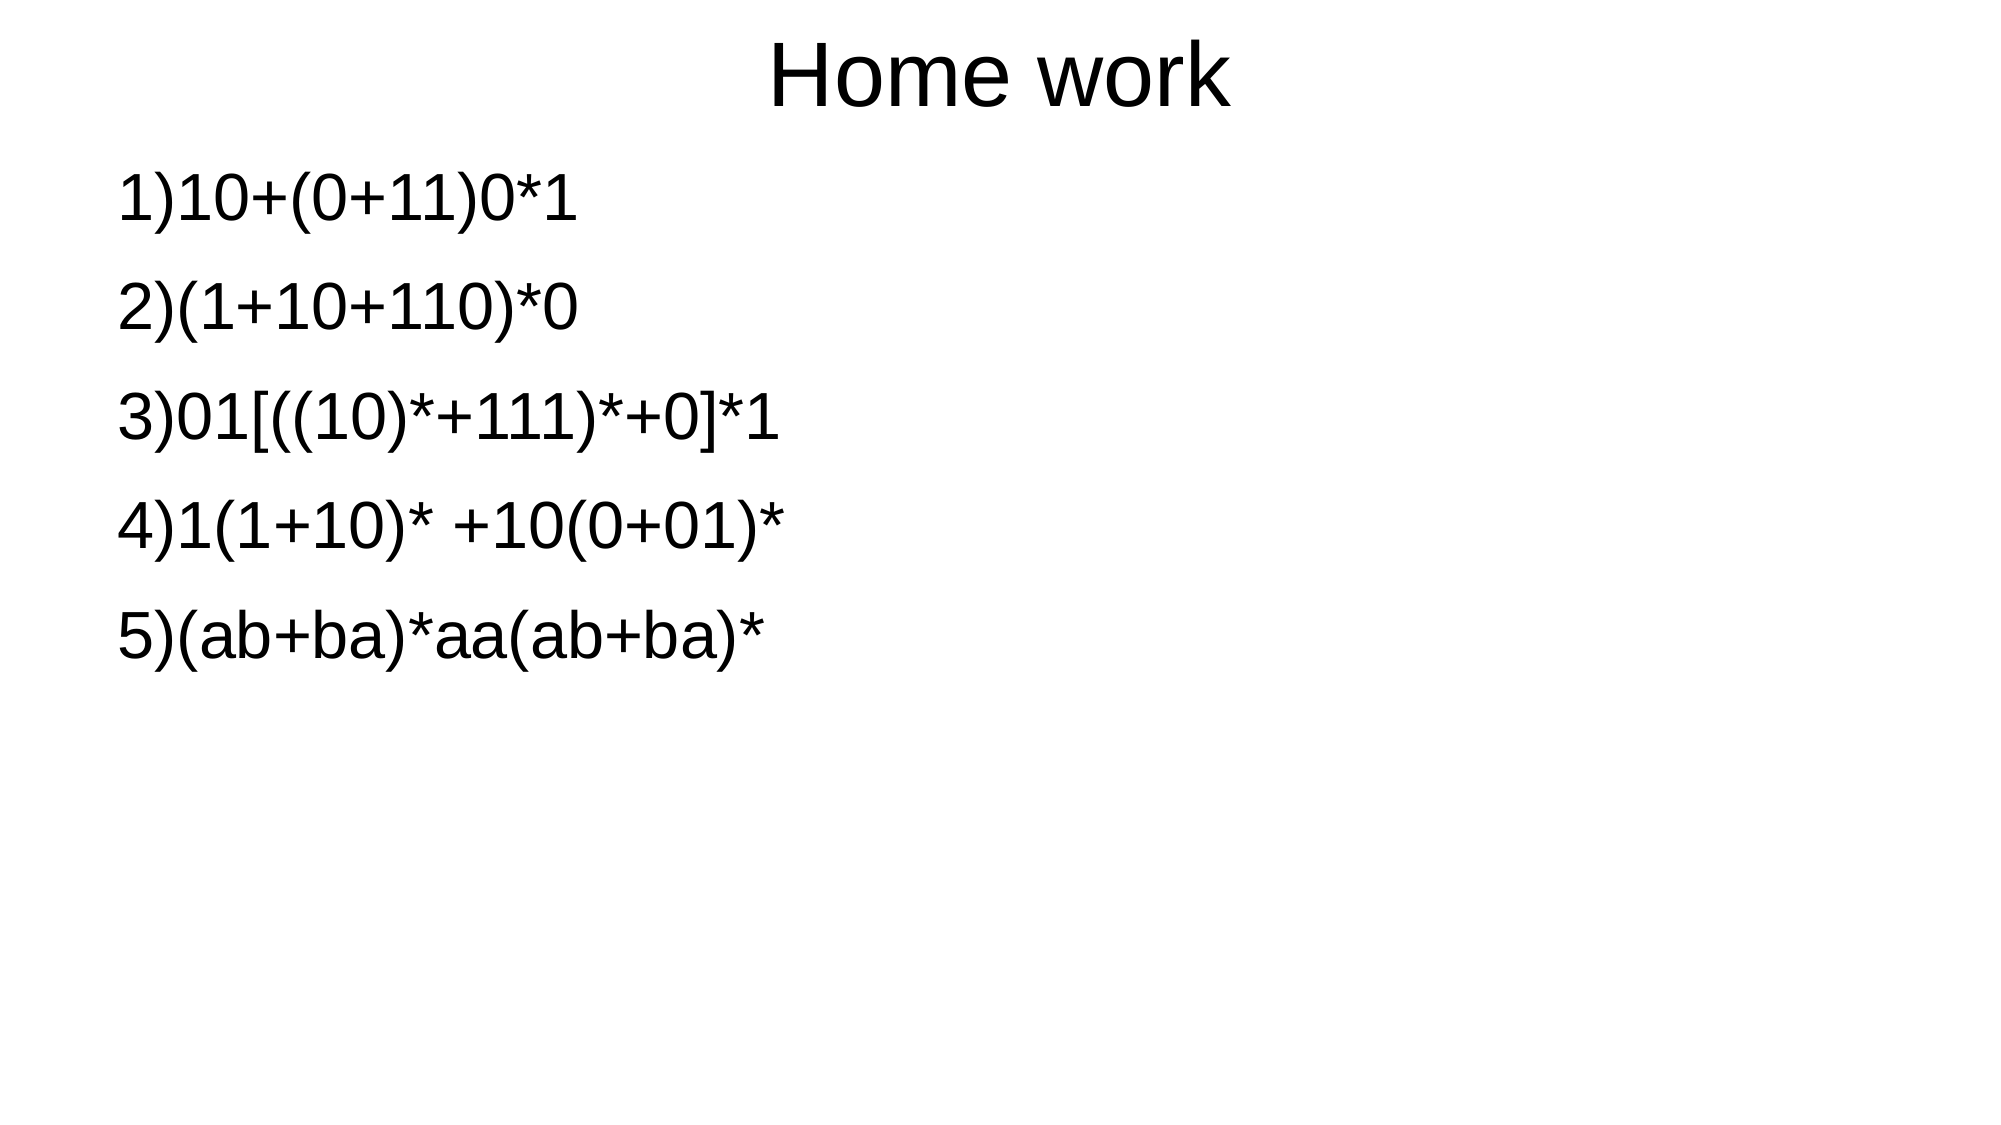

Home work
10+(0+11)0*1
(1+10+110)*0
01[((10)*+111)*+0]*1
1(1+10)* +10(0+01)*
(ab+ba)*aa(ab+ba)*